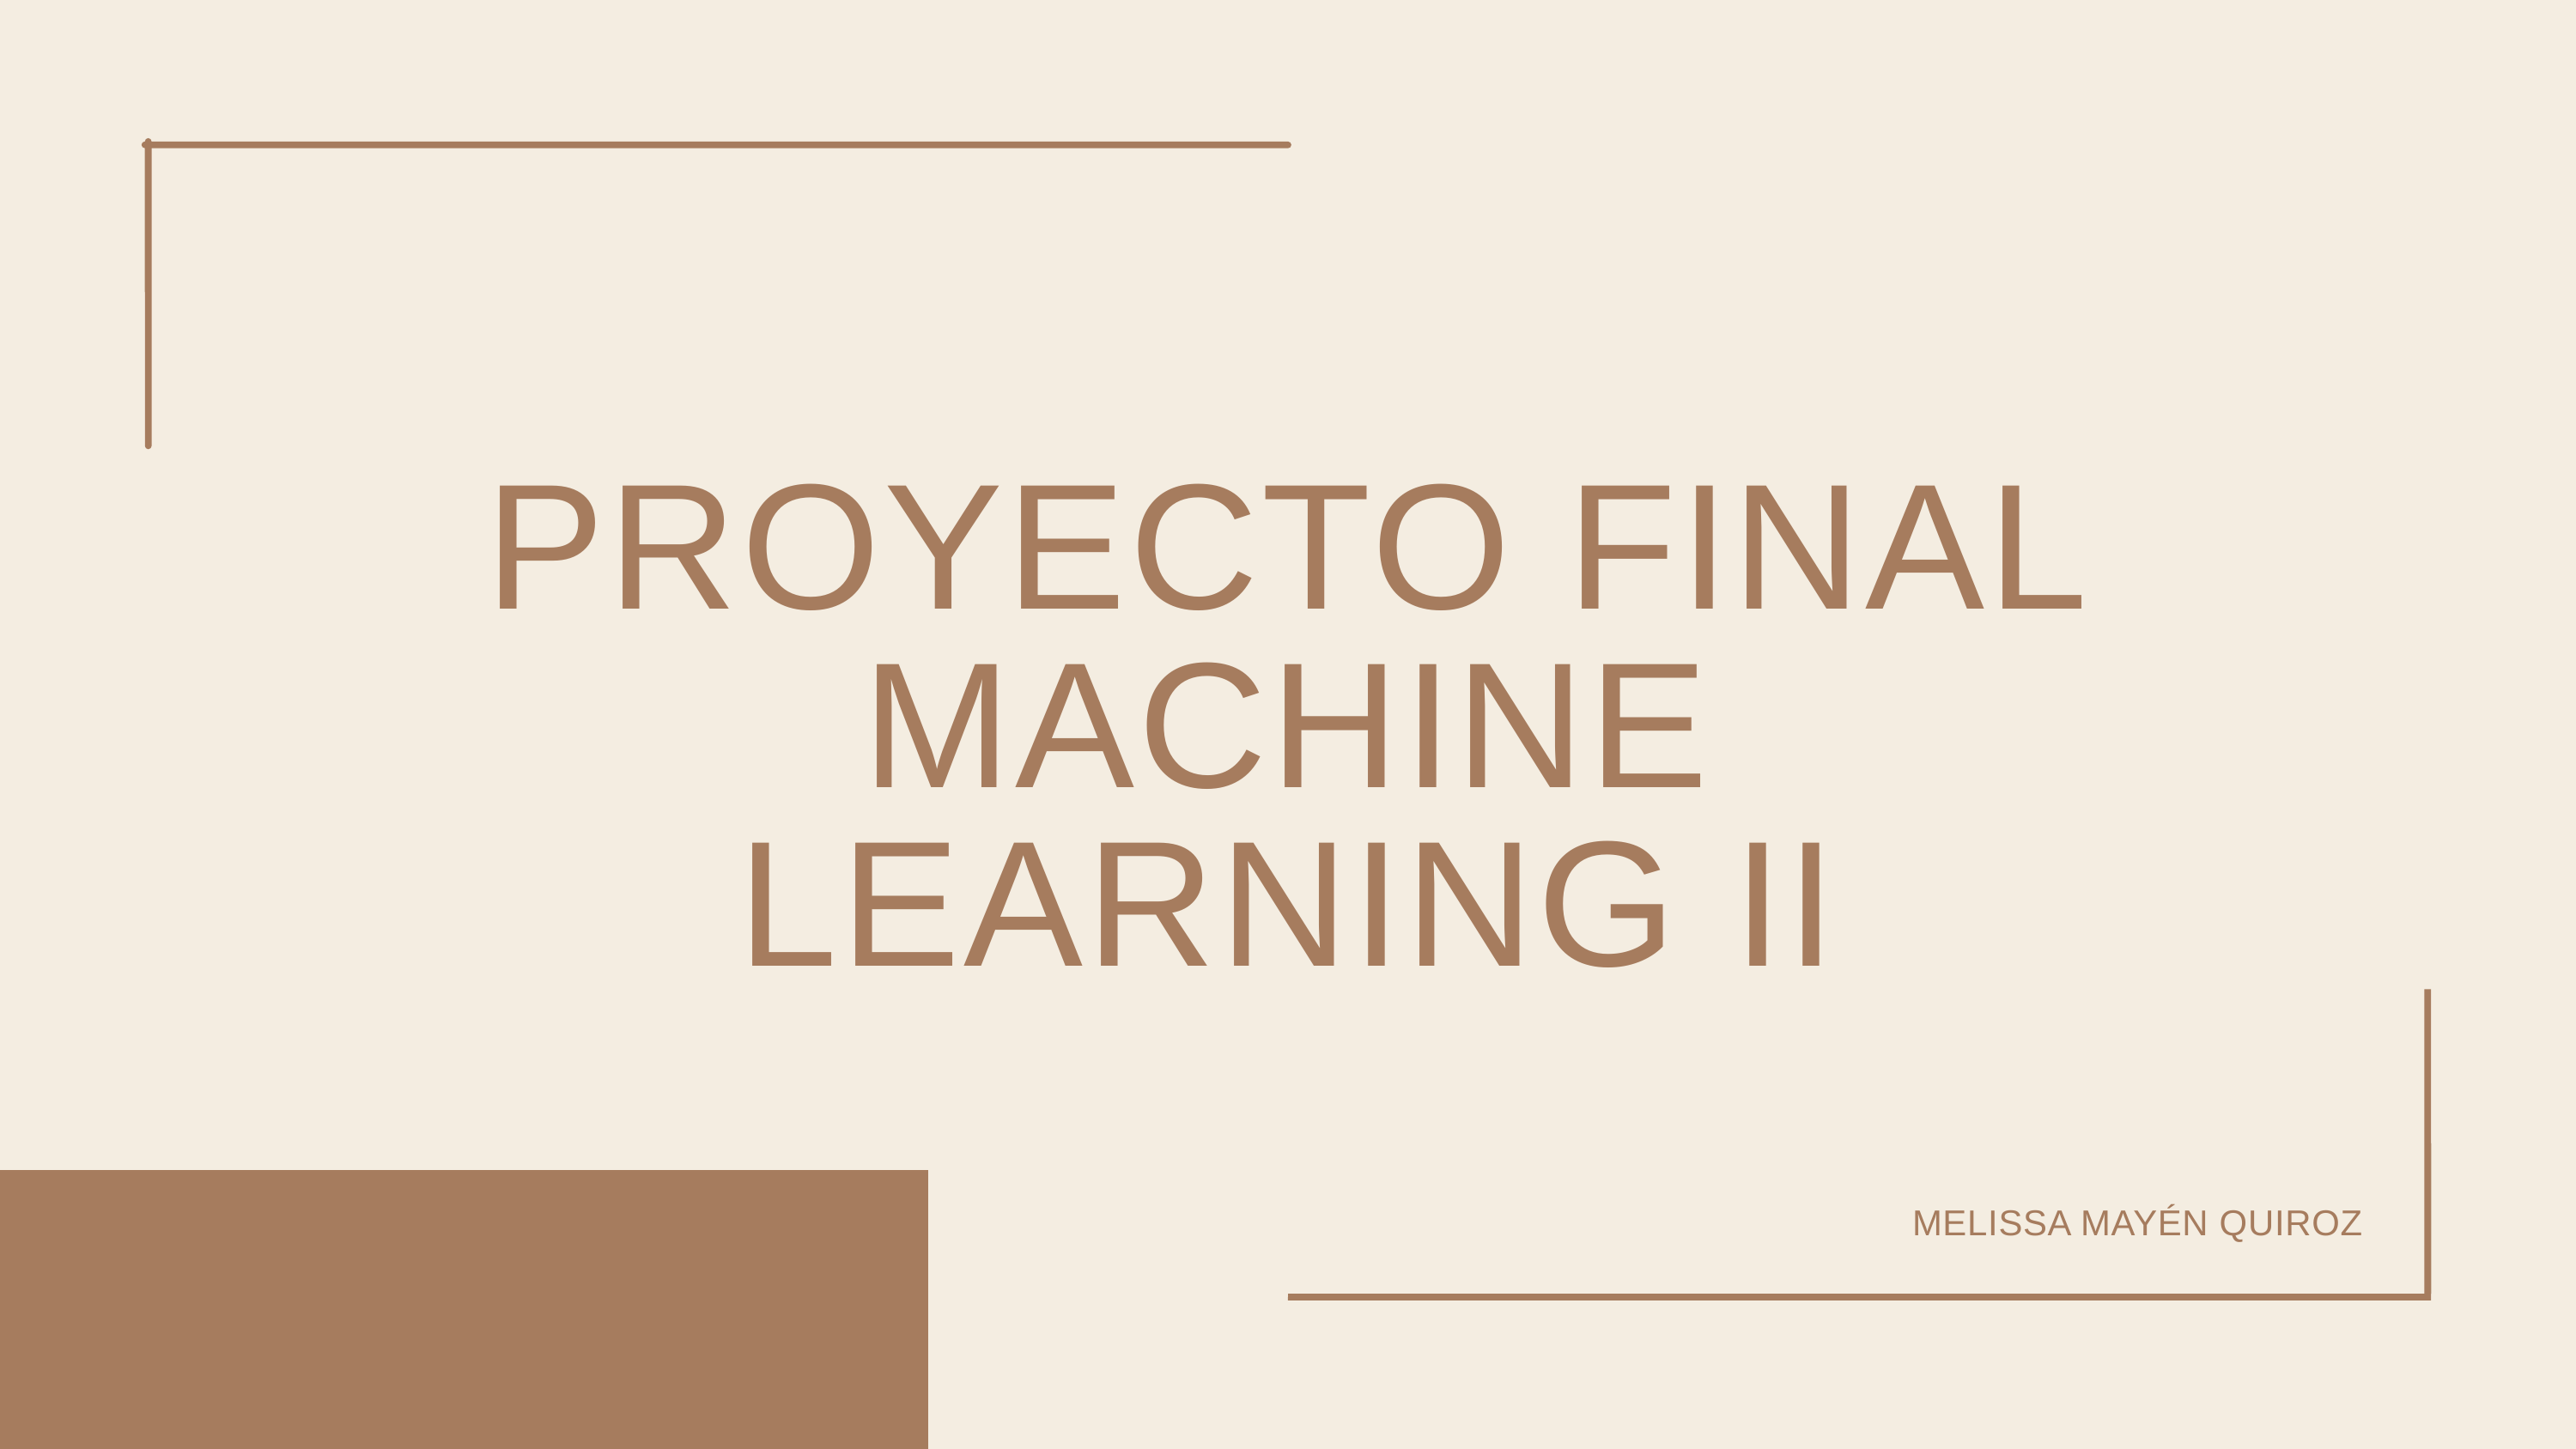

PROYECTO FINAL
MACHINE LEARNING II

MELISSA MAYÉN QUIROZ